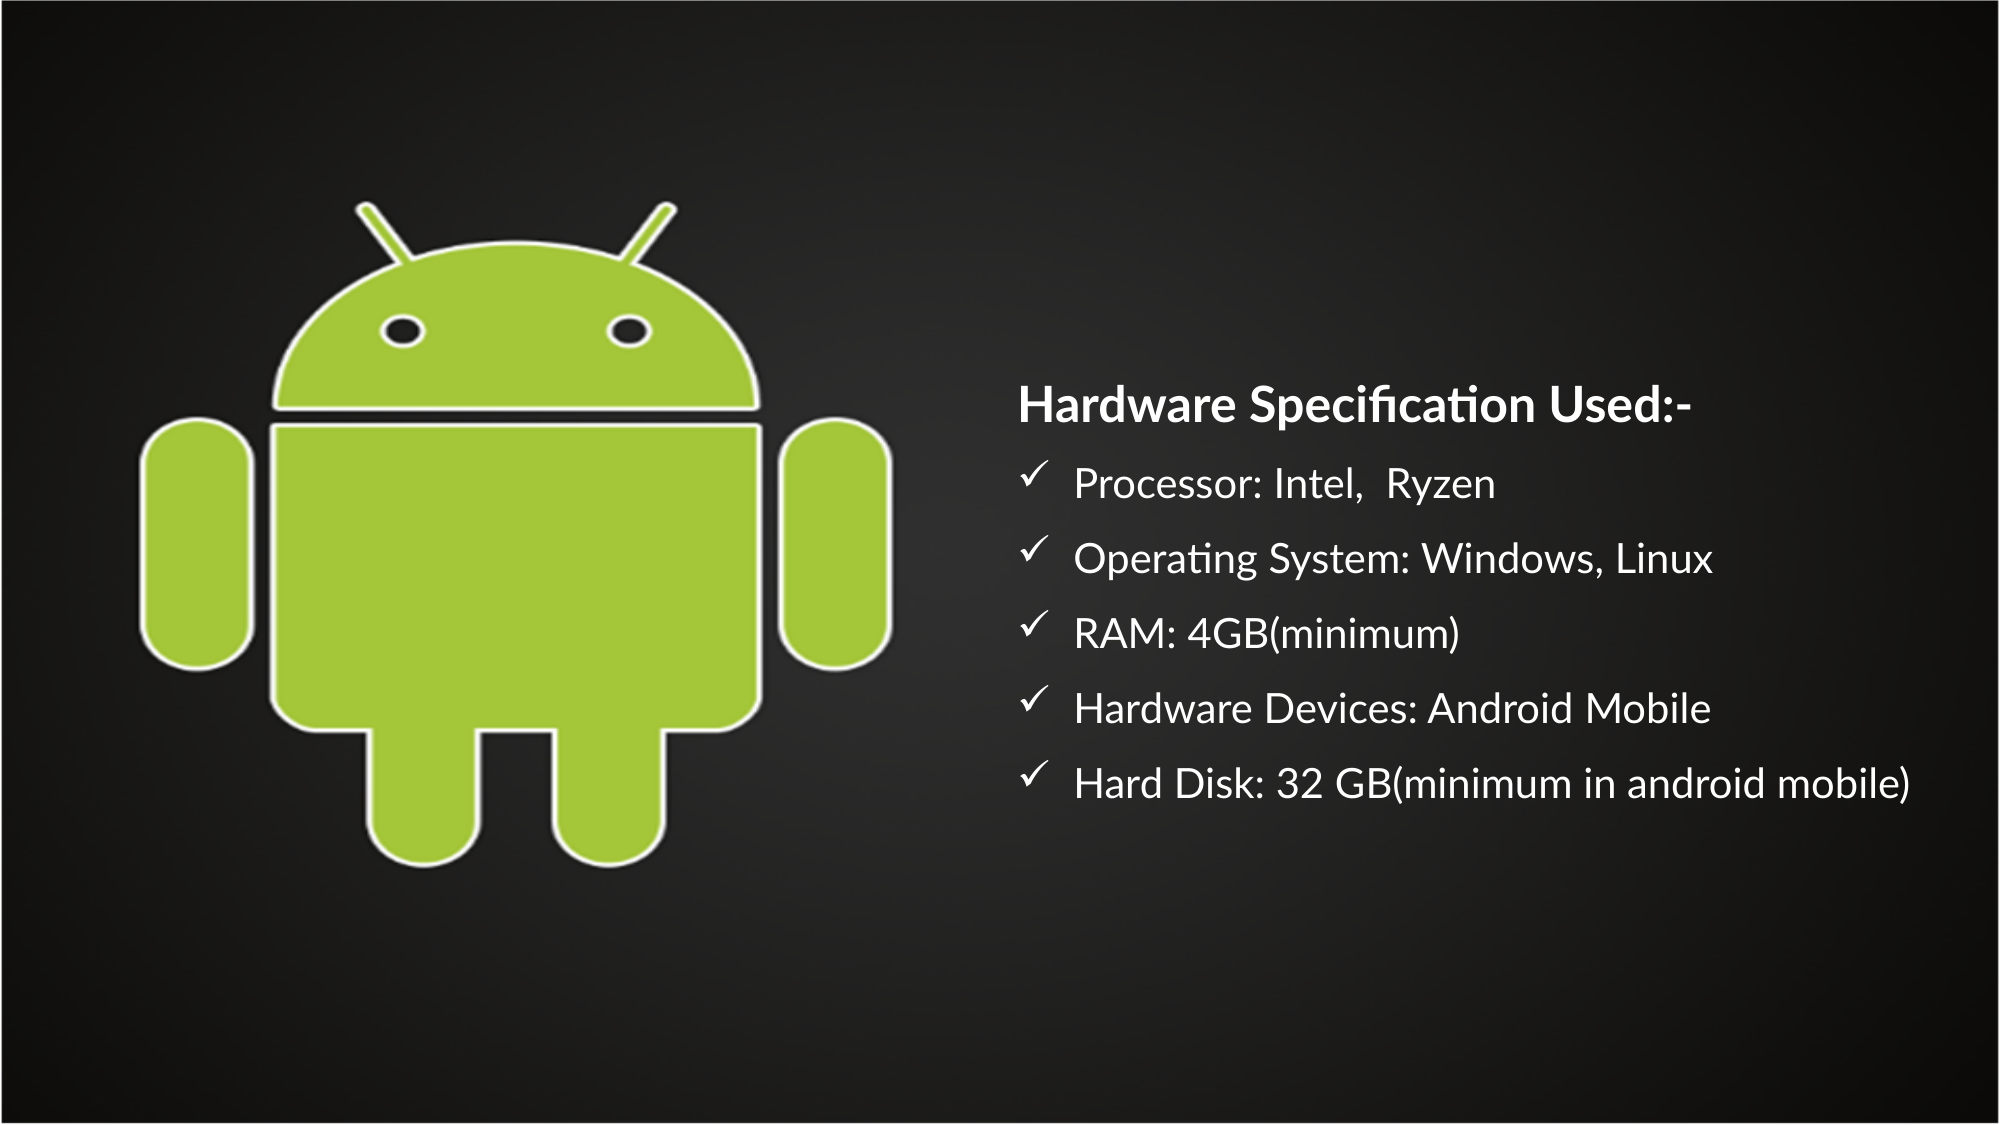

Hardware Specification Used:-
Processor: Intel,  Ryzen
Operating System: Windows, Linux
RAM: 4GB(minimum)
Hardware Devices: Android Mobile
Hard Disk: 32 GB(minimum in android mobile)